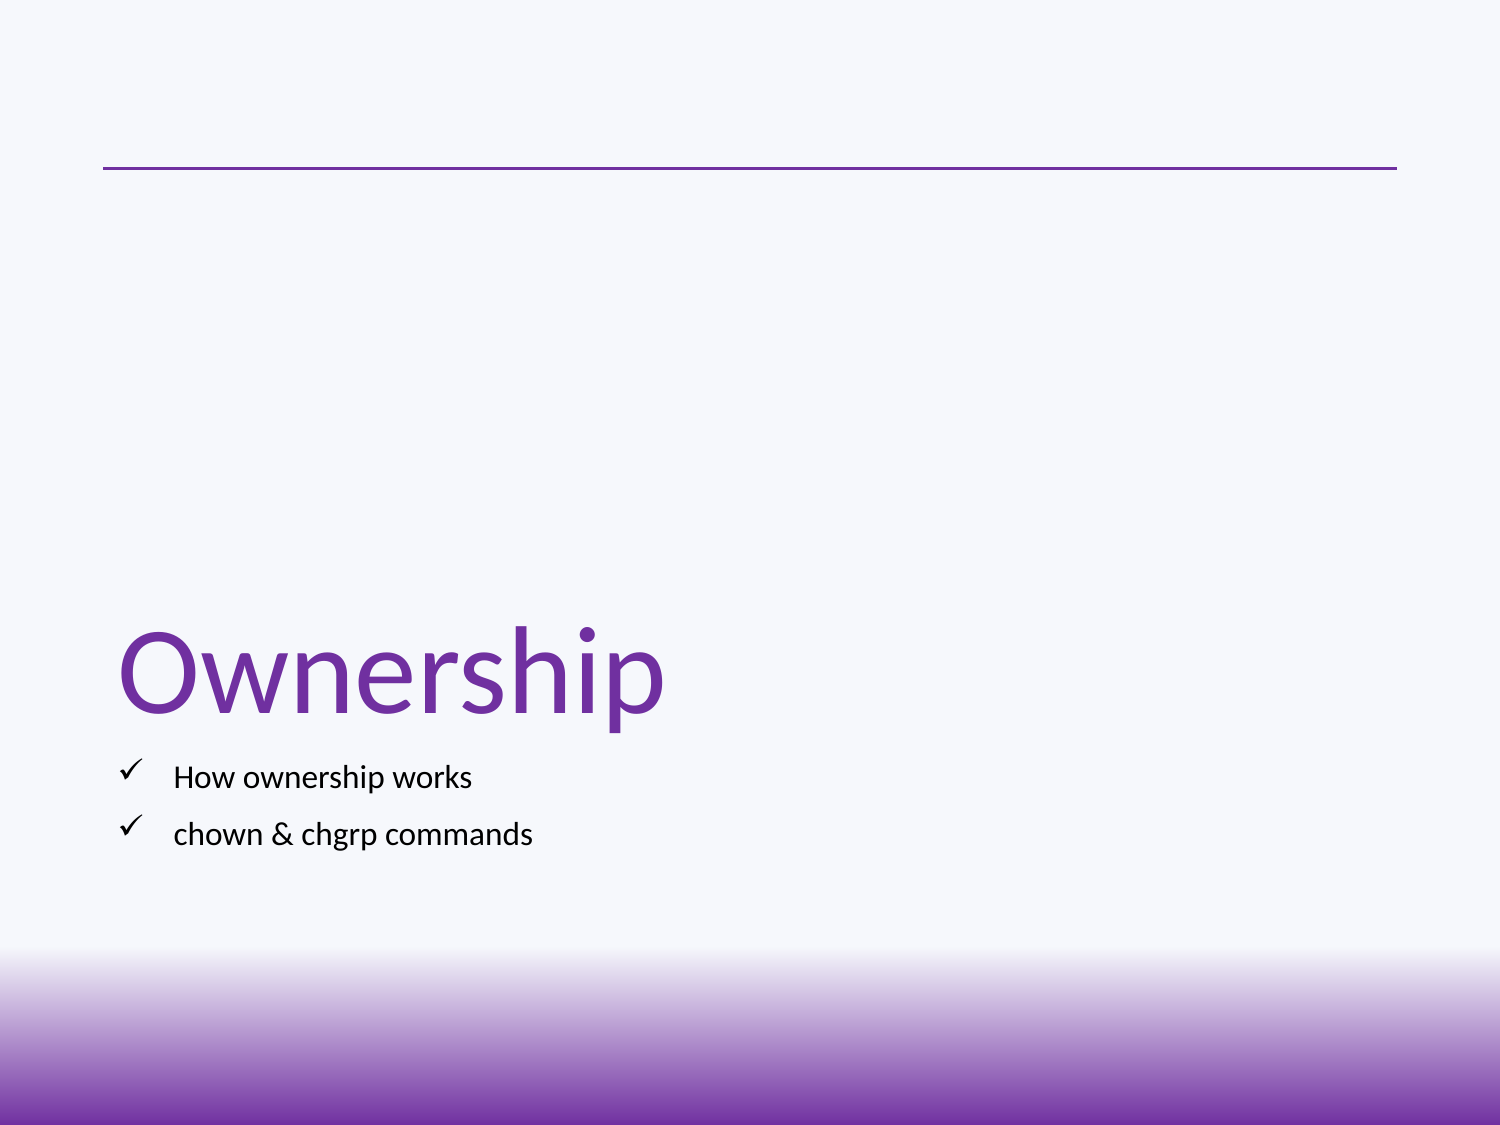

# Ownership
How ownership works
chown & chgrp commands